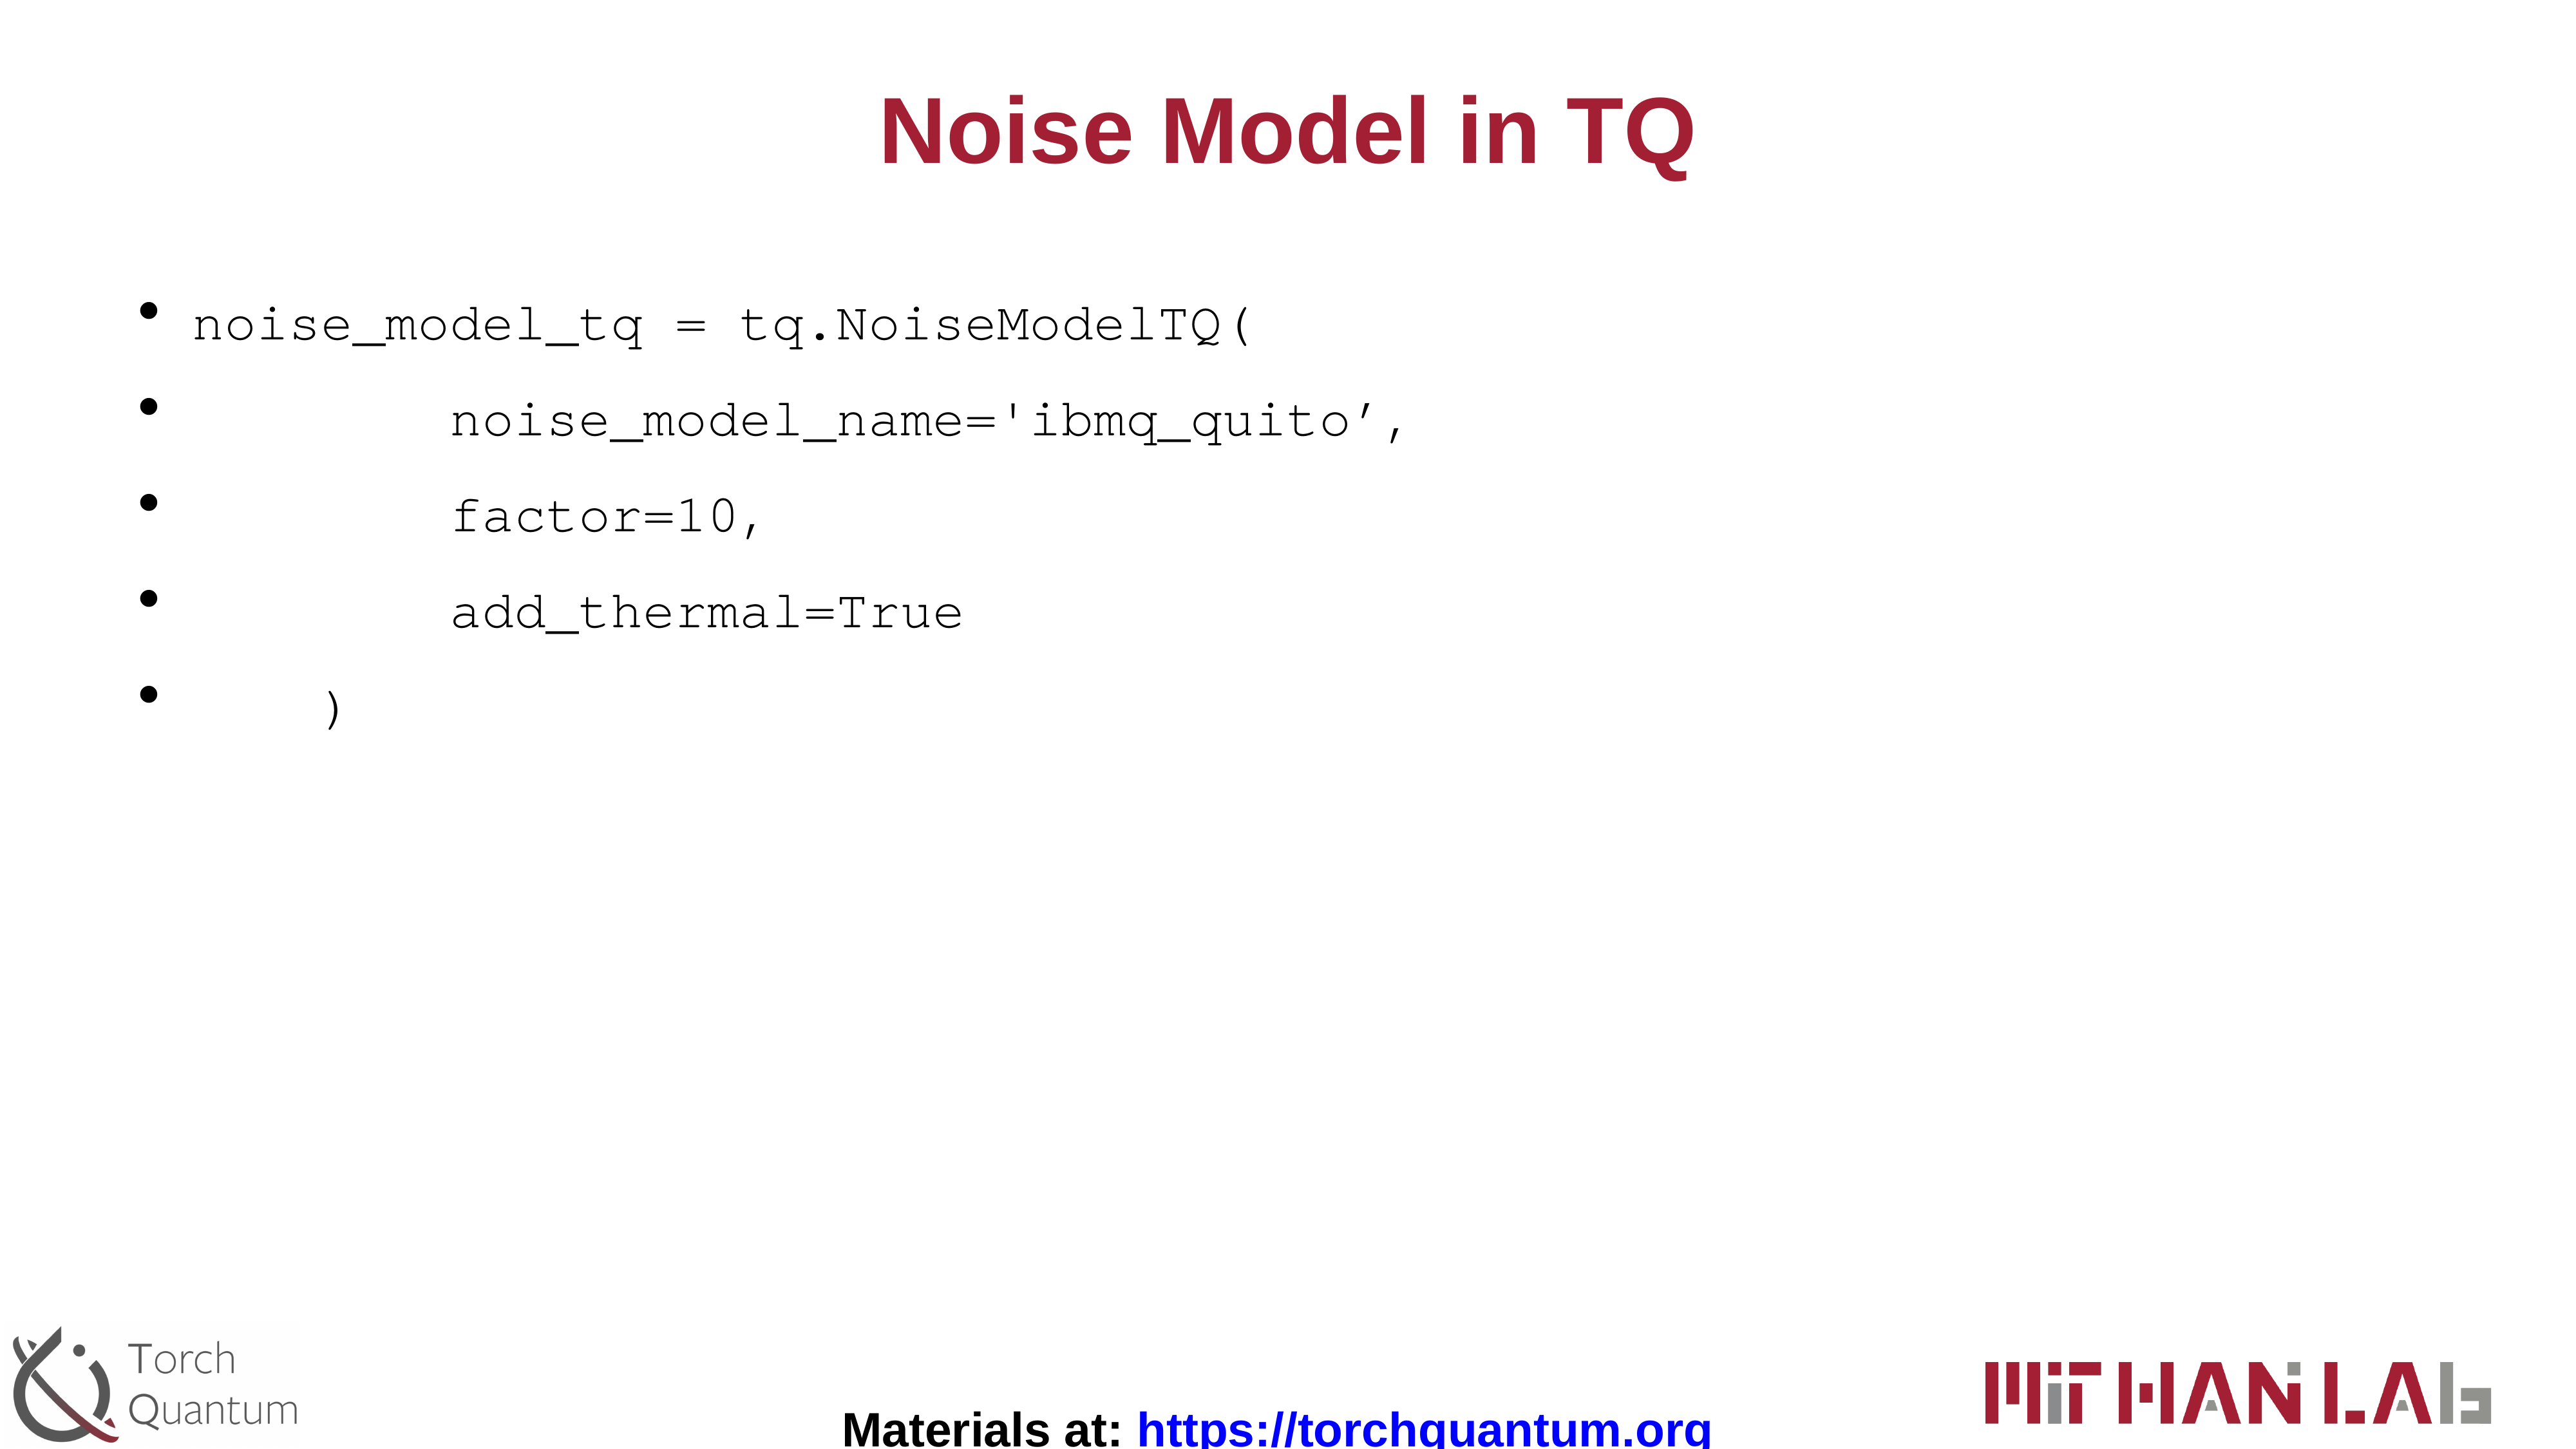

# Noise Model in TQ
noise_model_tq = tq.NoiseModelTQ(
        noise_model_name='ibmq_quito’,
        factor=10,
        add_thermal=True
    )